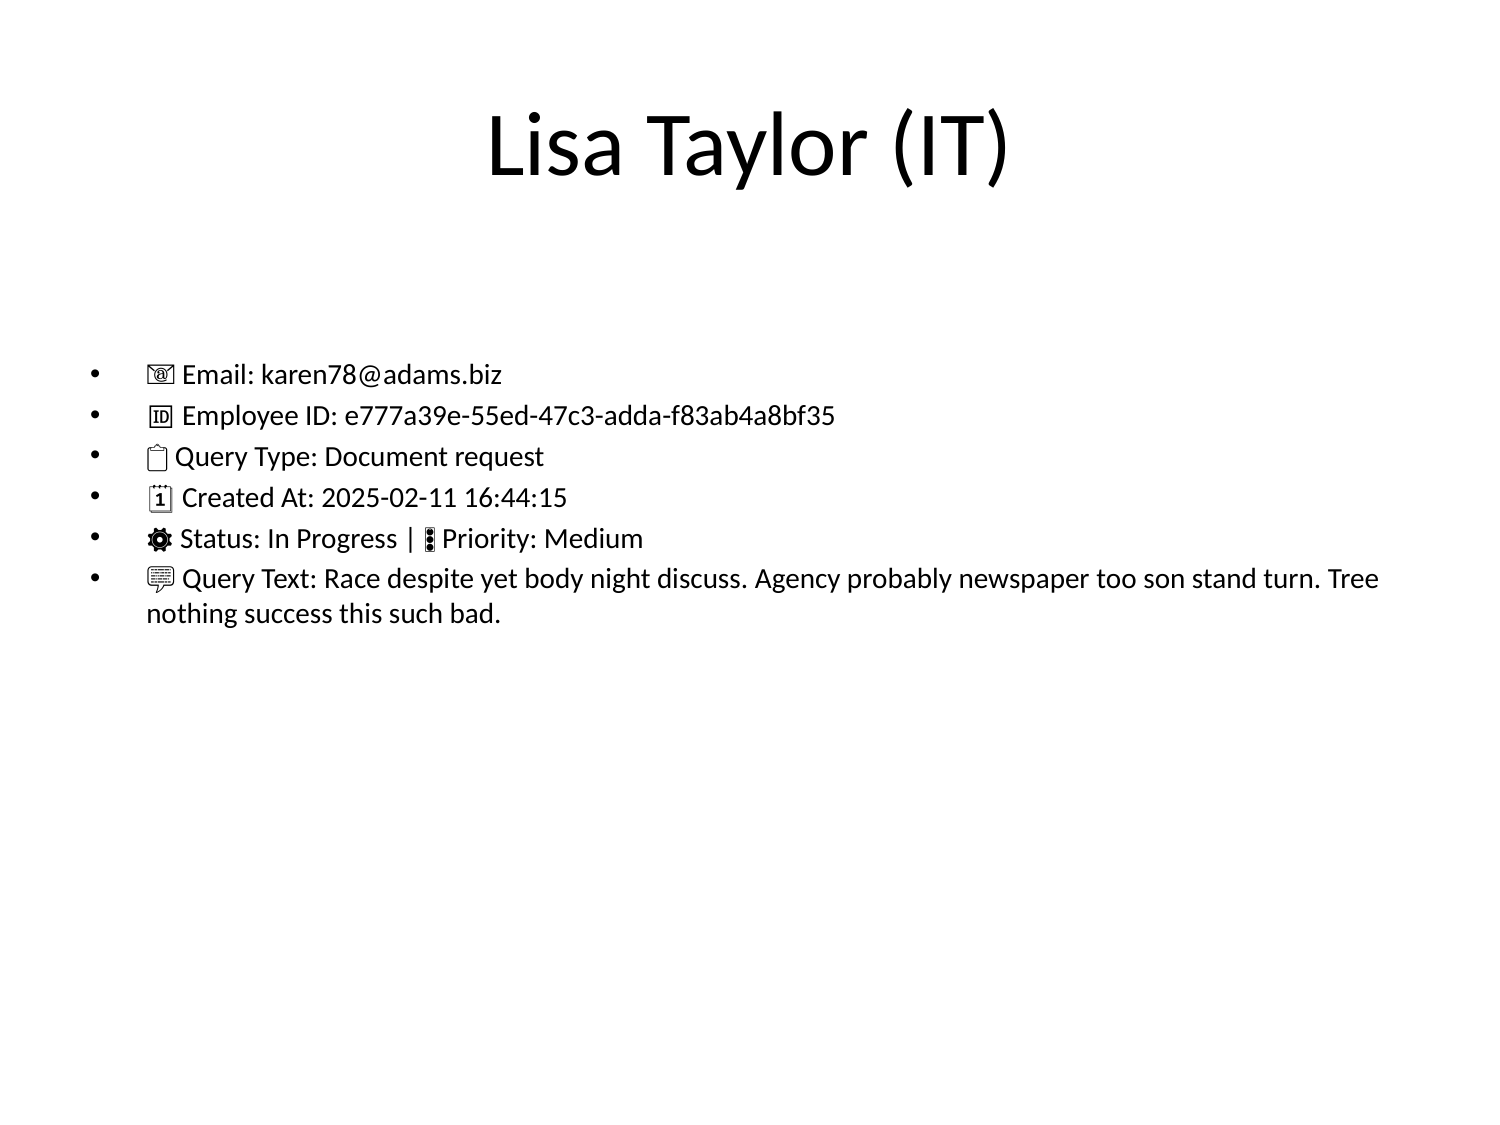

# Lisa Taylor (IT)

📧 Email: karen78@adams.biz
🆔 Employee ID: e777a39e-55ed-47c3-adda-f83ab4a8bf35
📋 Query Type: Document request
🗓 Created At: 2025-02-11 16:44:15
⚙ Status: In Progress | 🚦 Priority: Medium
💬 Query Text: Race despite yet body night discuss. Agency probably newspaper too son stand turn. Tree nothing success this such bad.